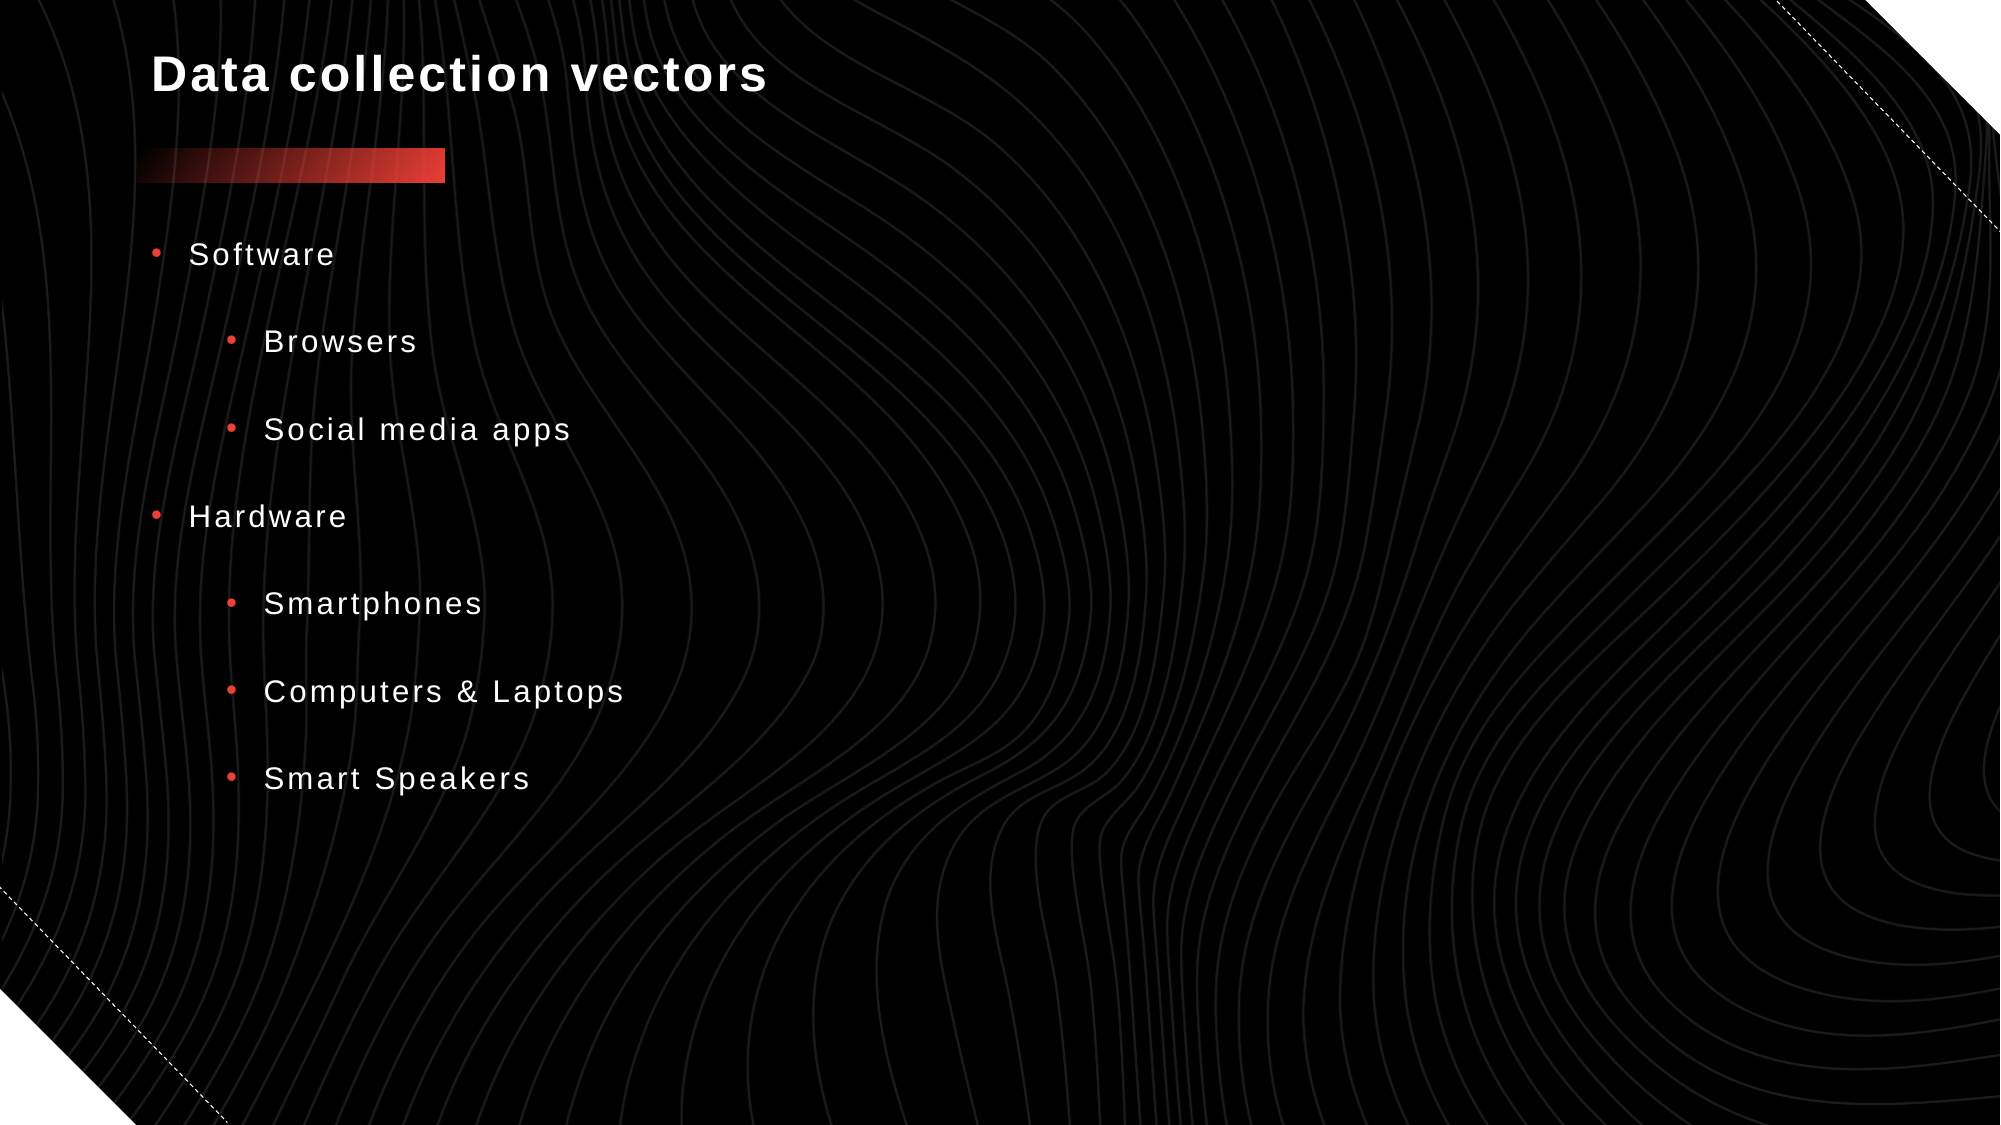

# Data collection vectors
Software
Browsers
Social media apps
Hardware
Smartphones
Computers & Laptops
Smart Speakers